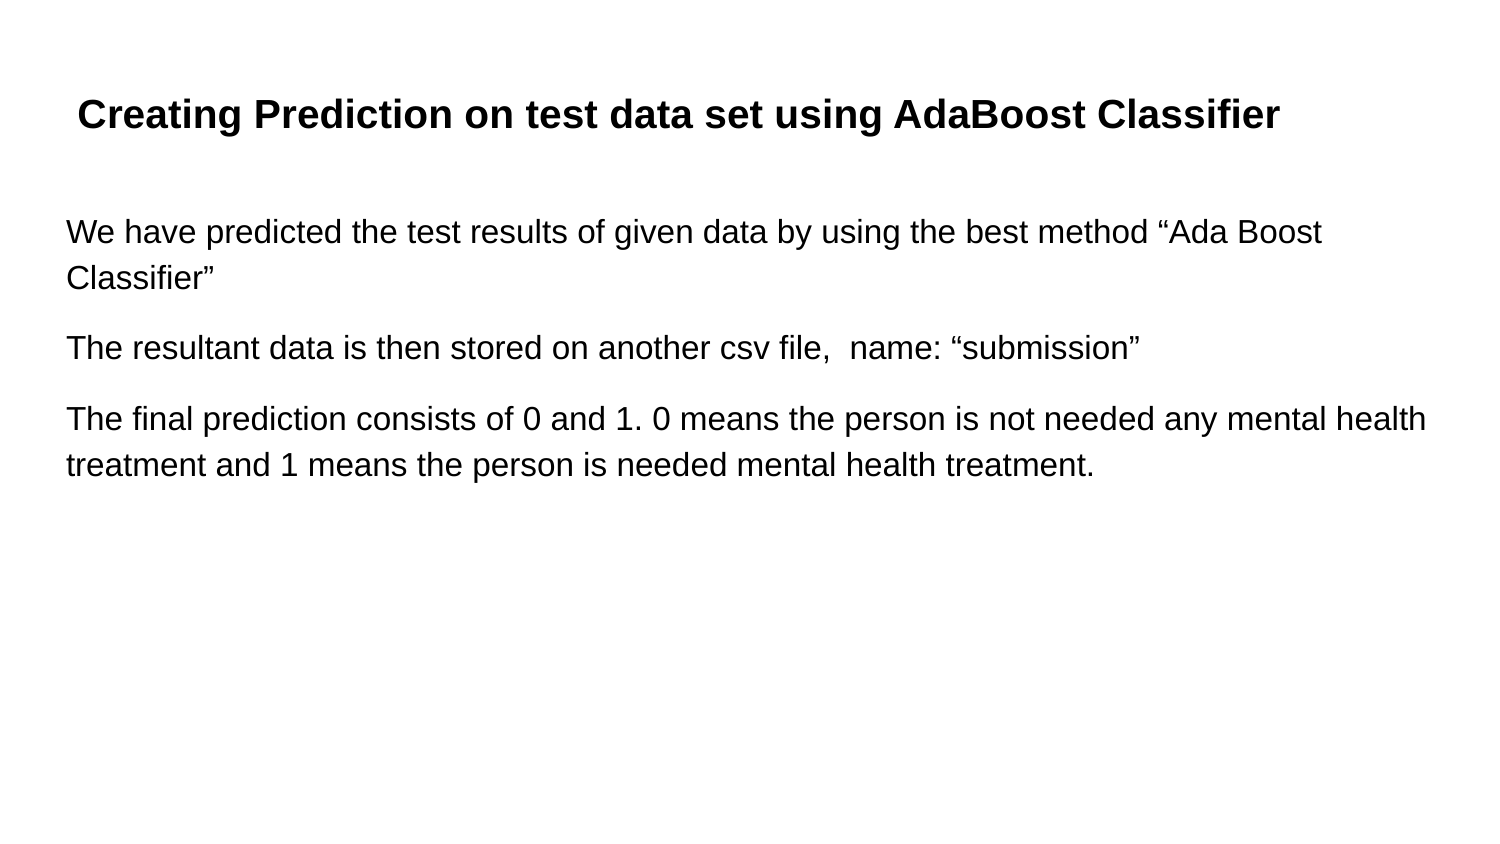

# Creating Prediction on test data set using AdaBoost Classifier

We have predicted the test results of given data by using the best method “Ada Boost Classifier”
The resultant data is then stored on another csv file,  name: “submission”
The final prediction consists of 0 and 1. 0 means the person is not needed any mental health treatment and 1 means the person is needed mental health treatment.